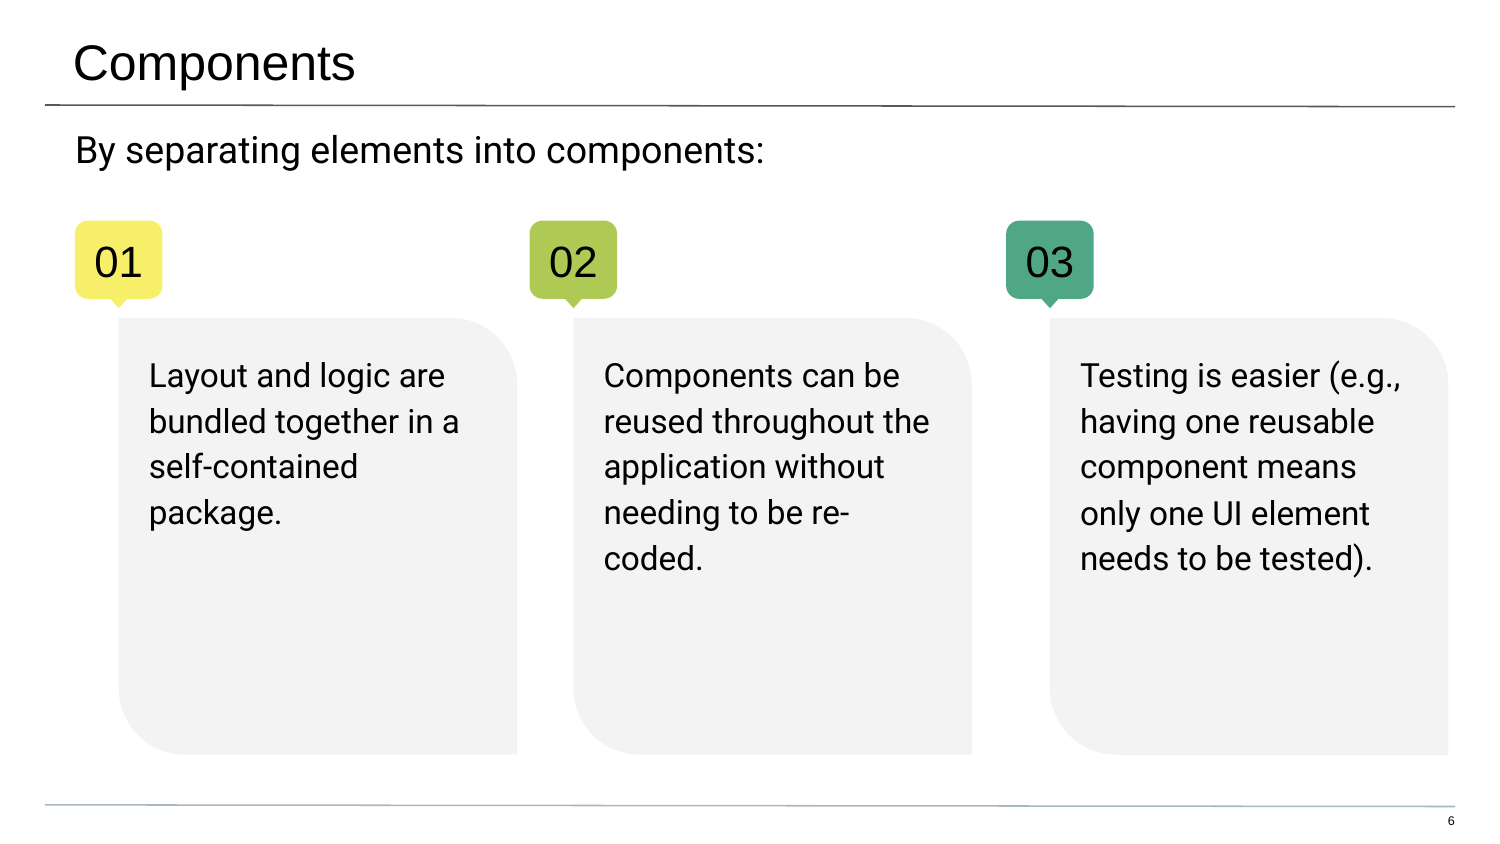

# Components

By separating elements into components:
Layout and logic are bundled together in a self-contained package.
Components can be reused throughout the application without needing to be re-coded.
Testing is easier (e.g., having one reusable component means only one UI element needs to be tested).

6